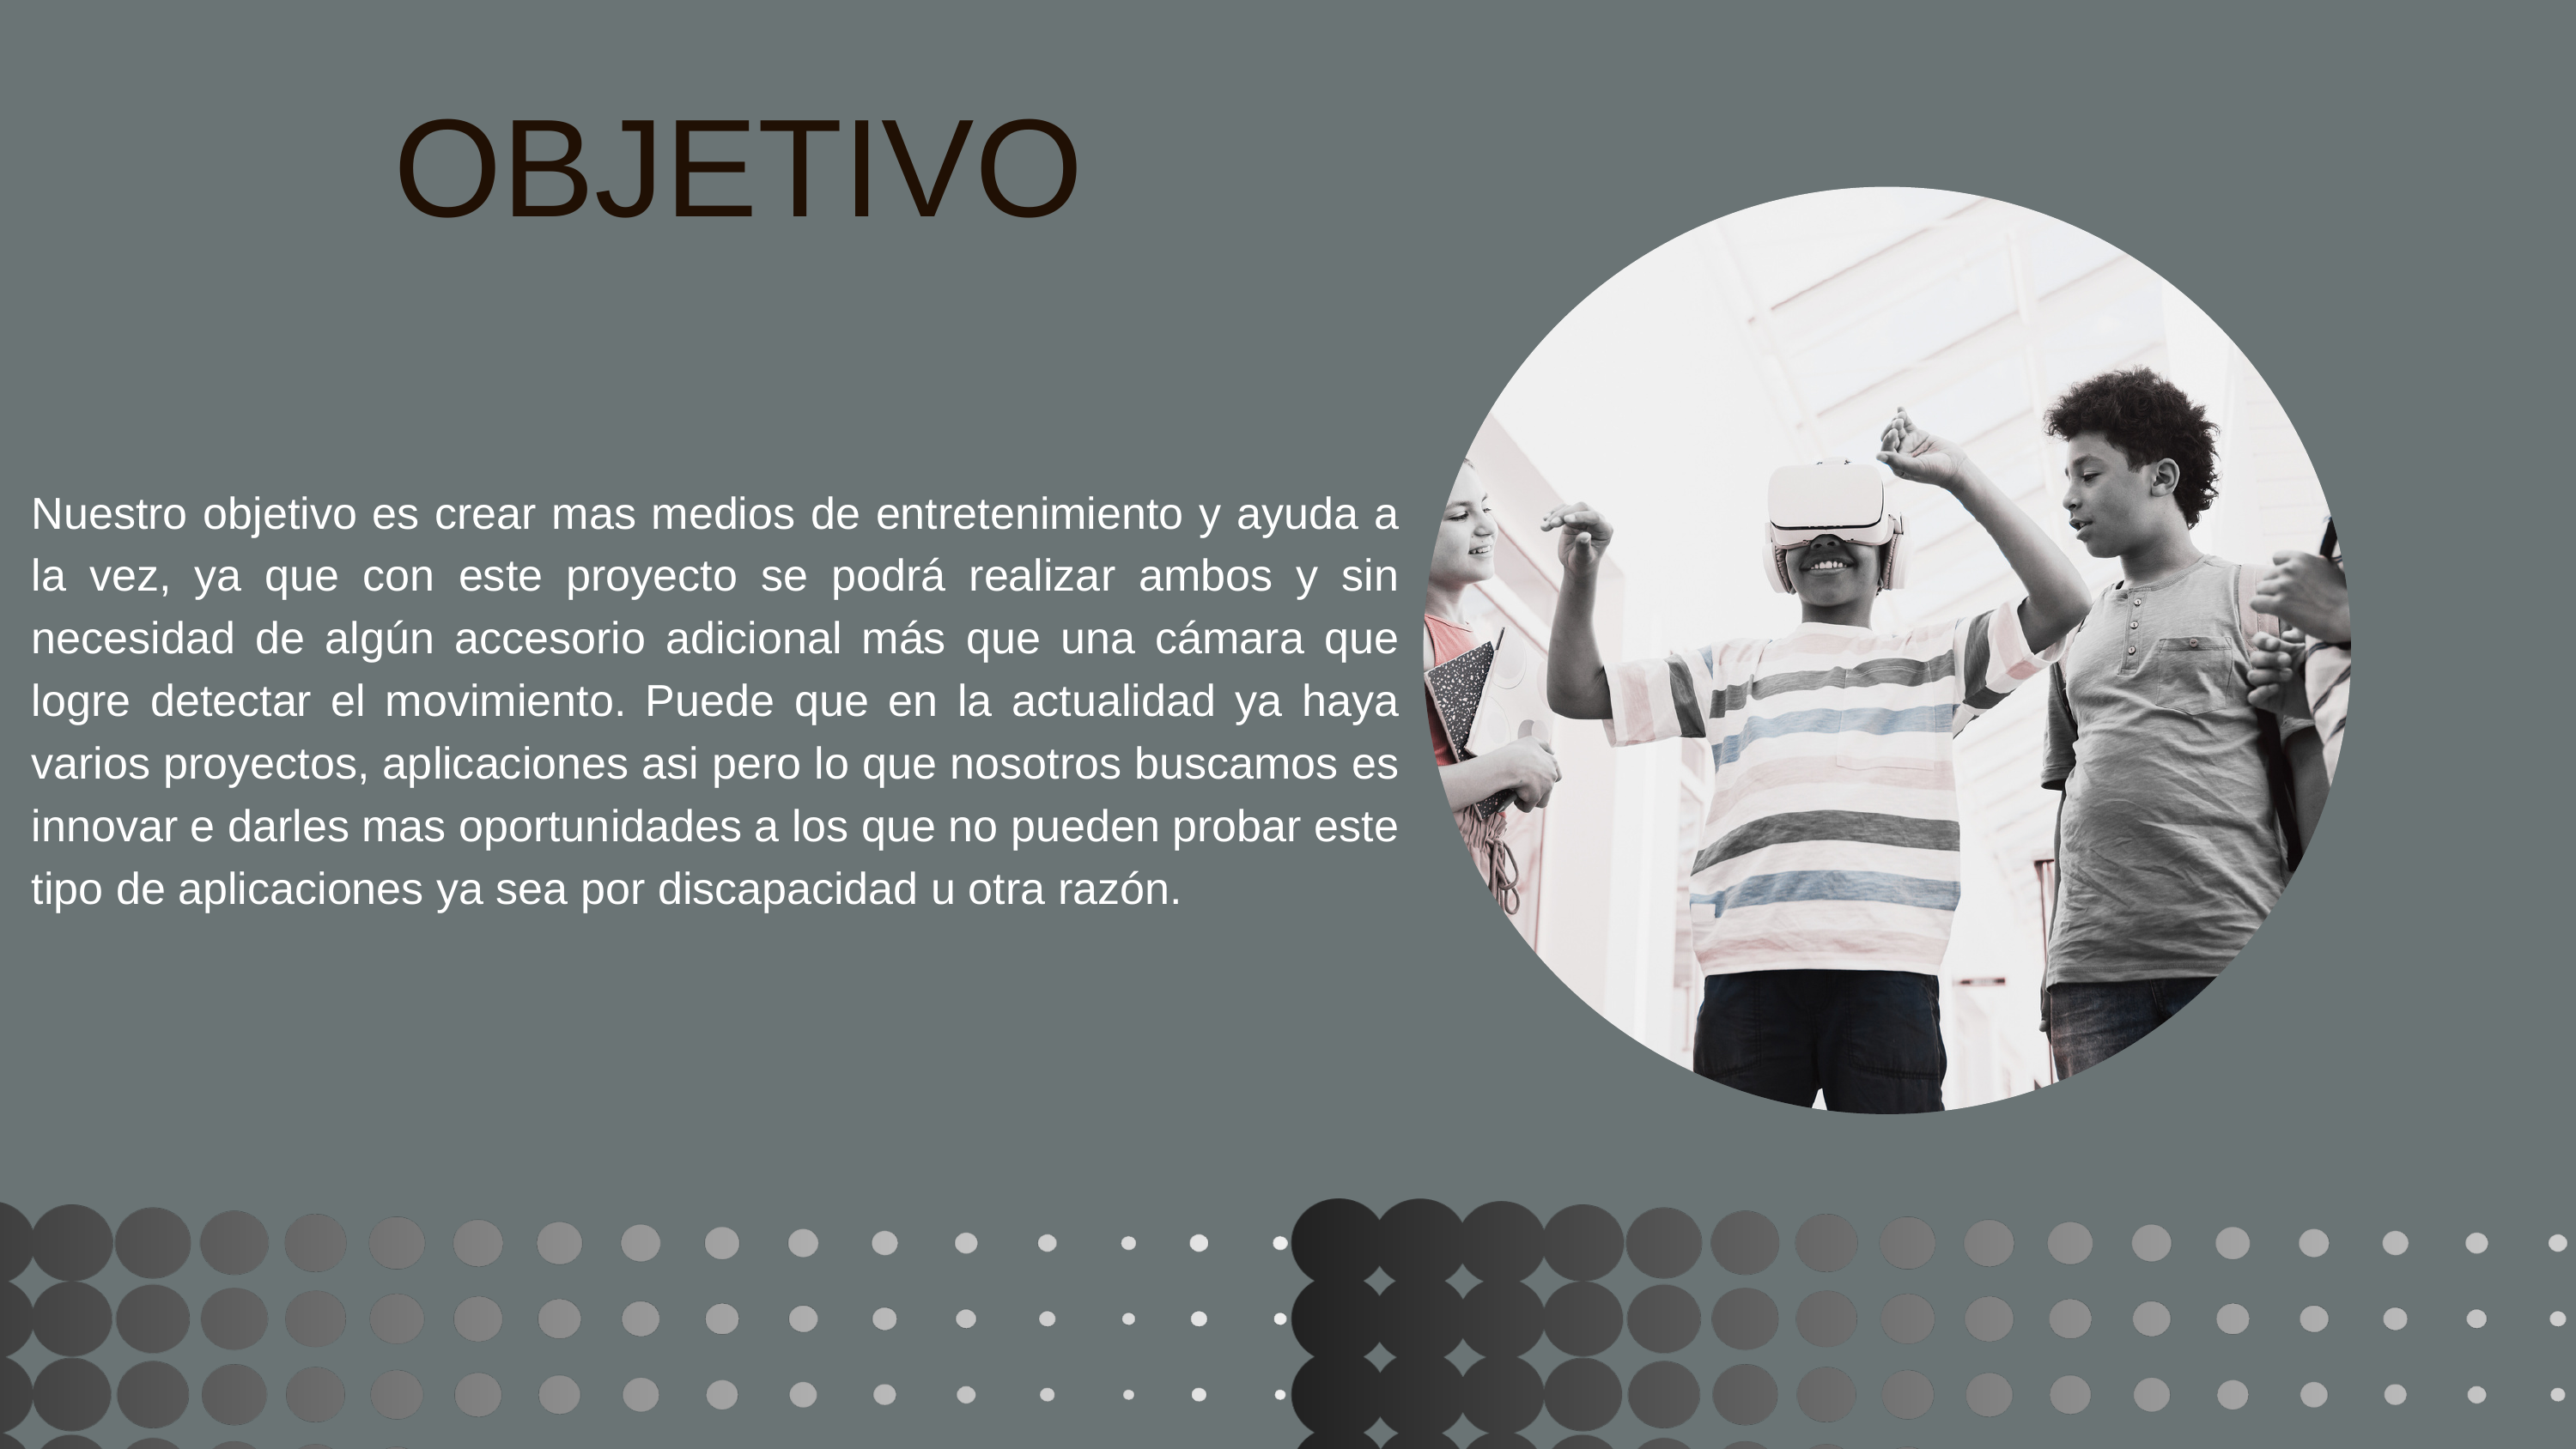

OBJETIVO

Nuestro objetivo es crear mas medios de entretenimiento y ayuda a la vez, ya que con este proyecto se podrá realizar ambos y sin necesidad de algún accesorio adicional más que una cámara que logre detectar el movimiento. Puede que en la actualidad ya haya varios proyectos, aplicaciones asi pero lo que nosotros buscamos es innovar e darles mas oportunidades a los que no pueden probar este tipo de aplicaciones ya sea por discapacidad u otra razón.